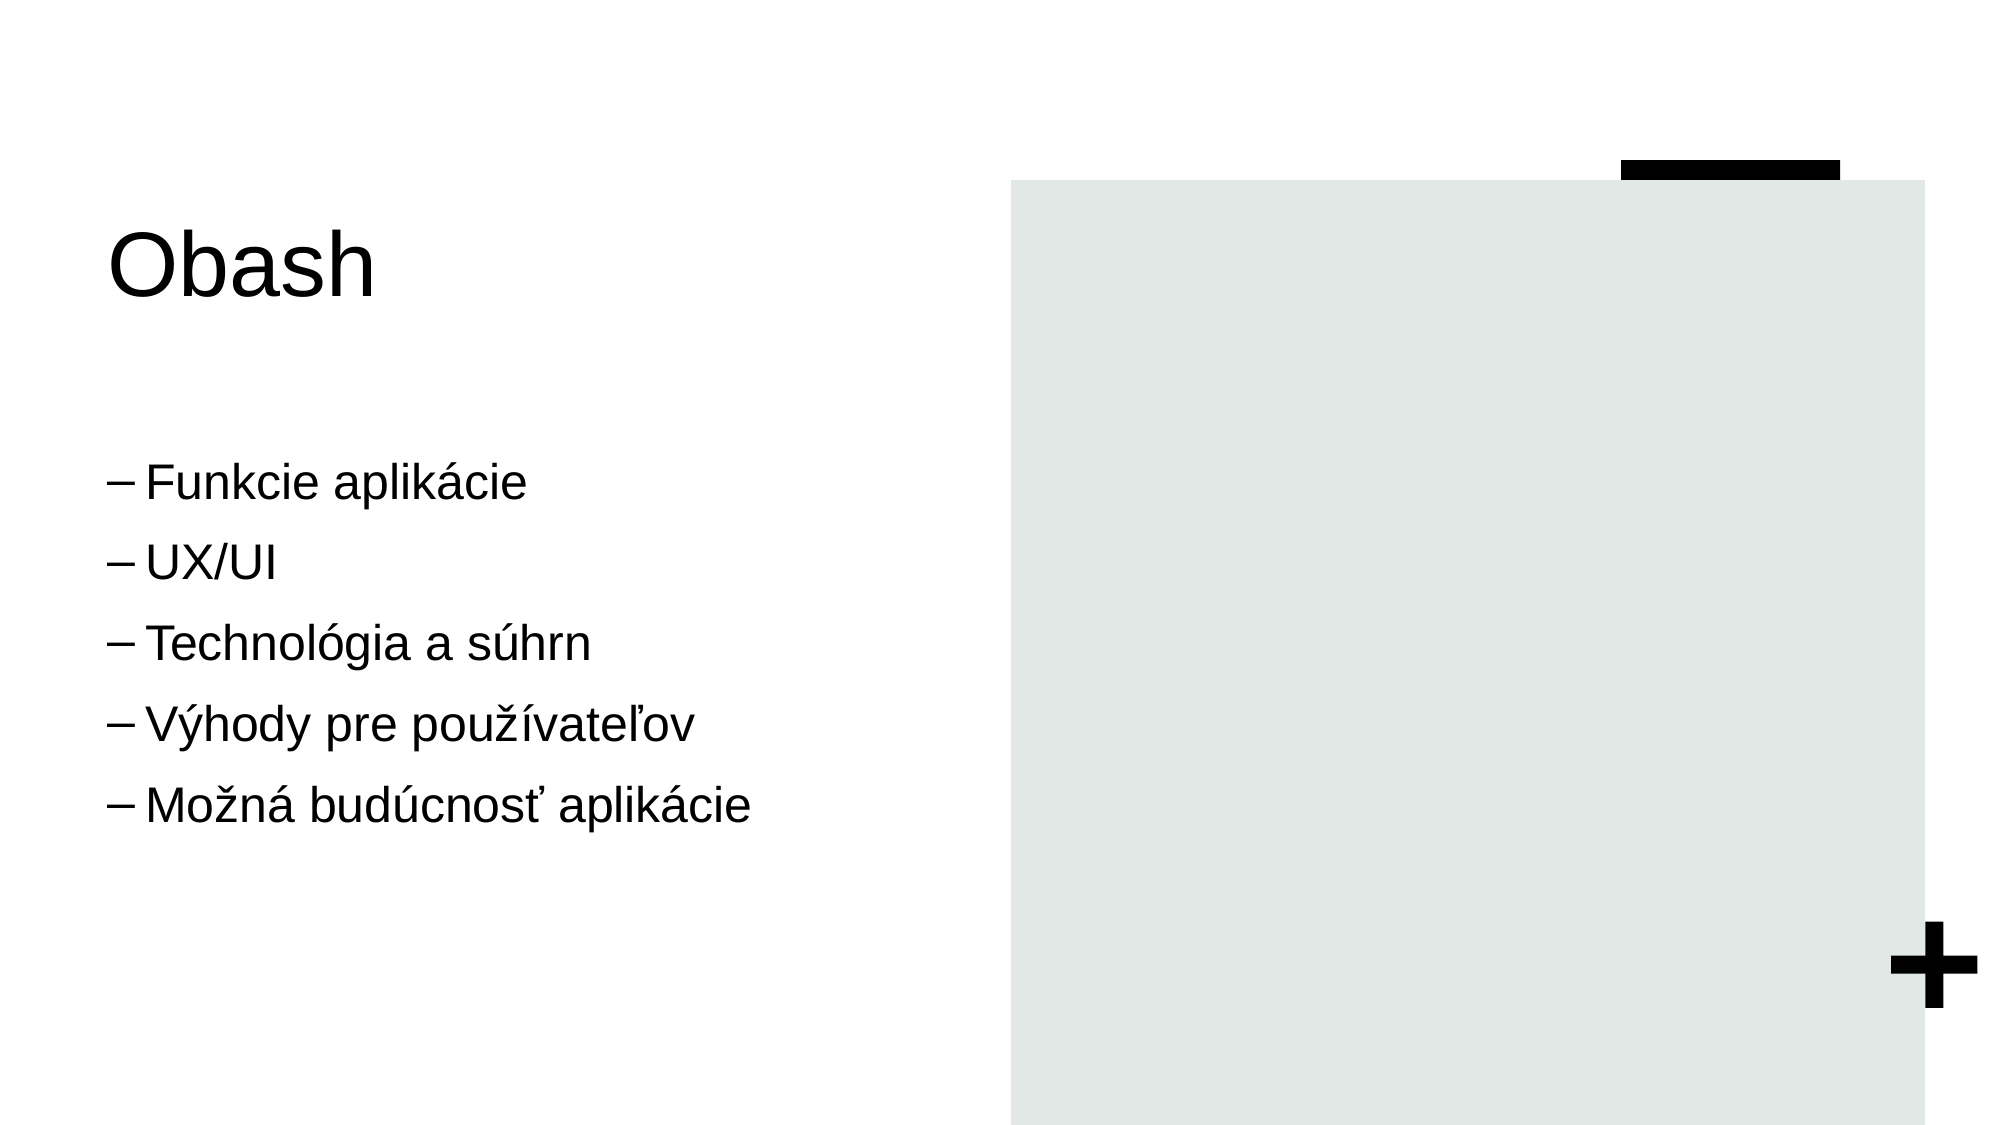

# Obash
Funkcie aplikácie
UX/UI
Technológia a súhrn
Výhody pre používateľov
Možná budúcnosť aplikácie